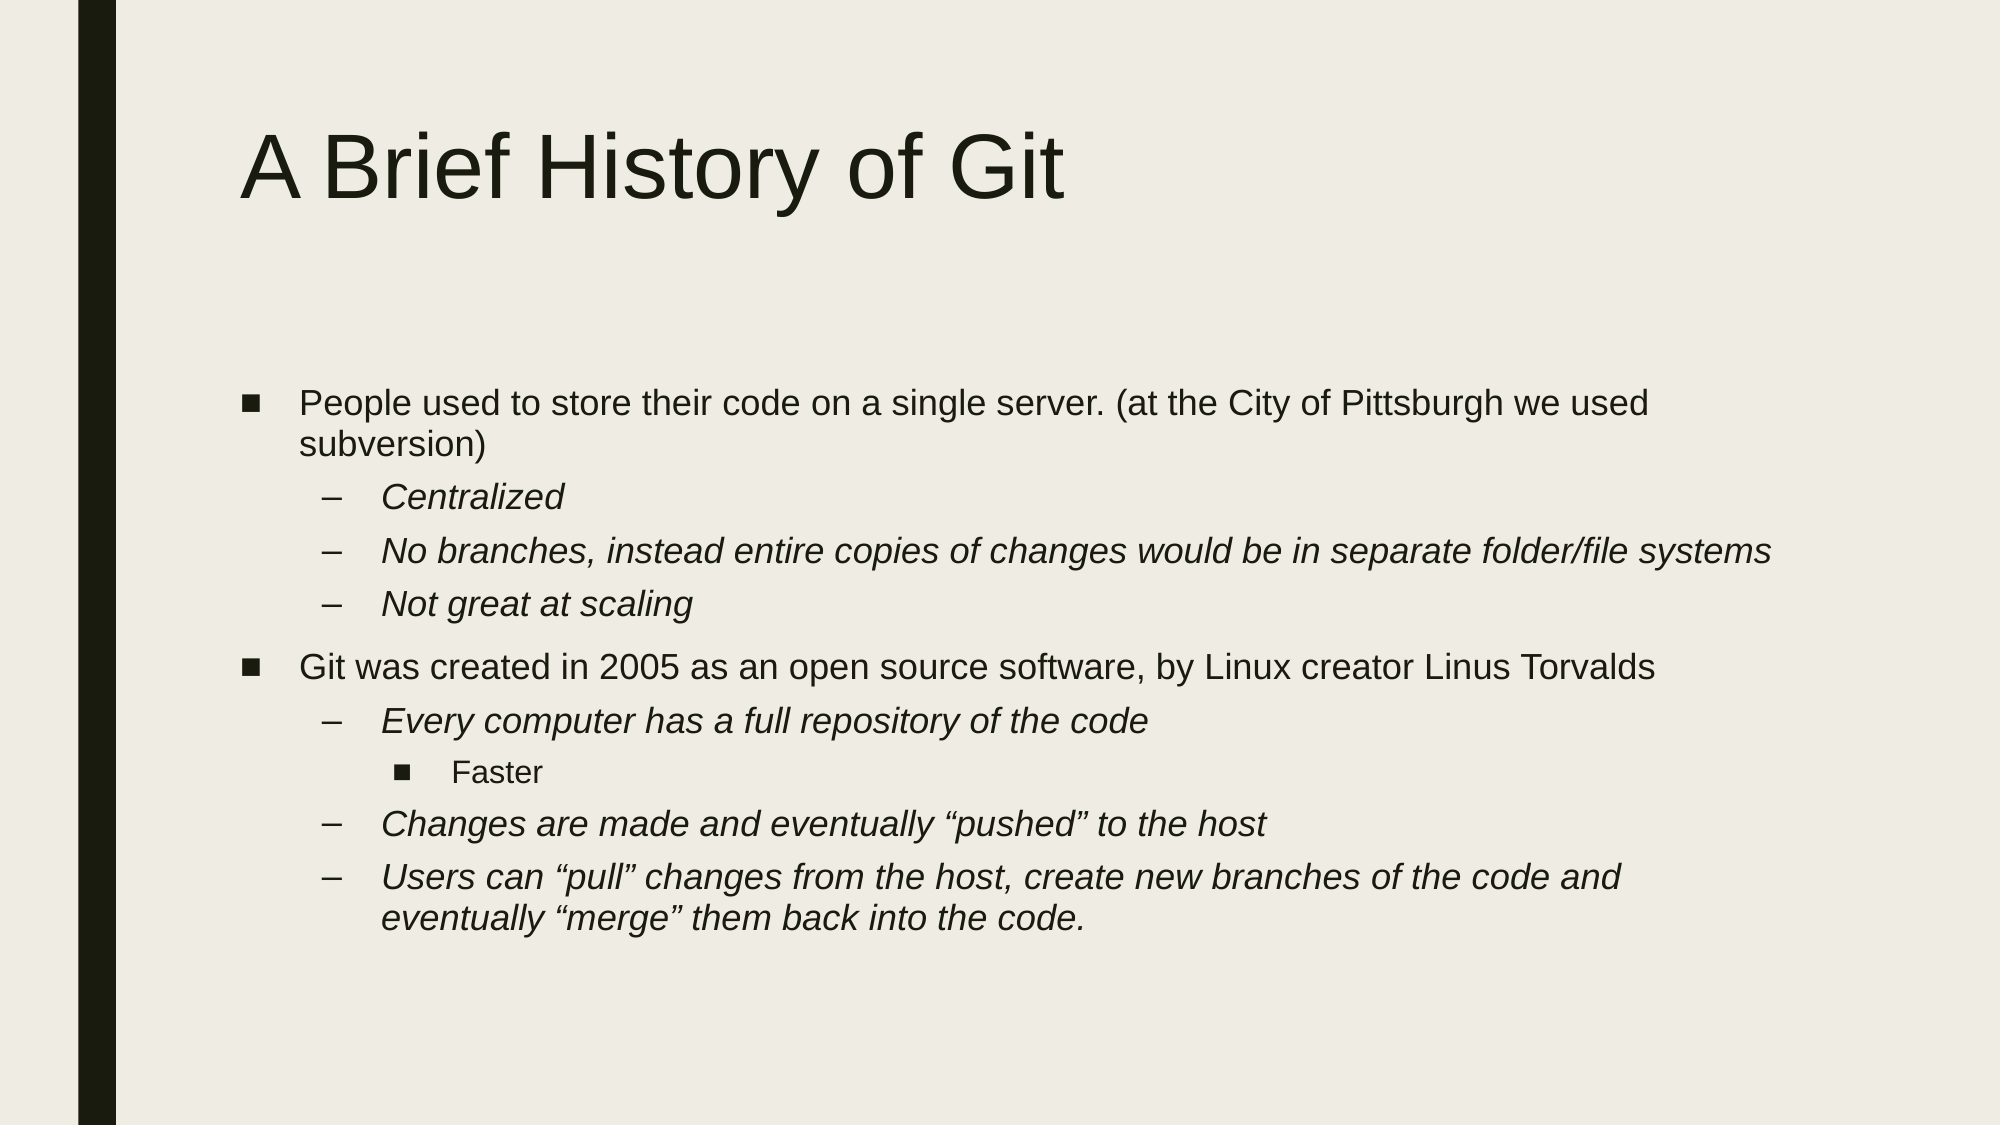

# A Brief History of Git
People used to store their code on a single server. (at the City of Pittsburgh we used subversion)
Centralized
No branches, instead entire copies of changes would be in separate folder/file systems
Not great at scaling
Git was created in 2005 as an open source software, by Linux creator Linus Torvalds
Every computer has a full repository of the code
Faster
Changes are made and eventually “pushed” to the host
Users can “pull” changes from the host, create new branches of the code and eventually “merge” them back into the code.